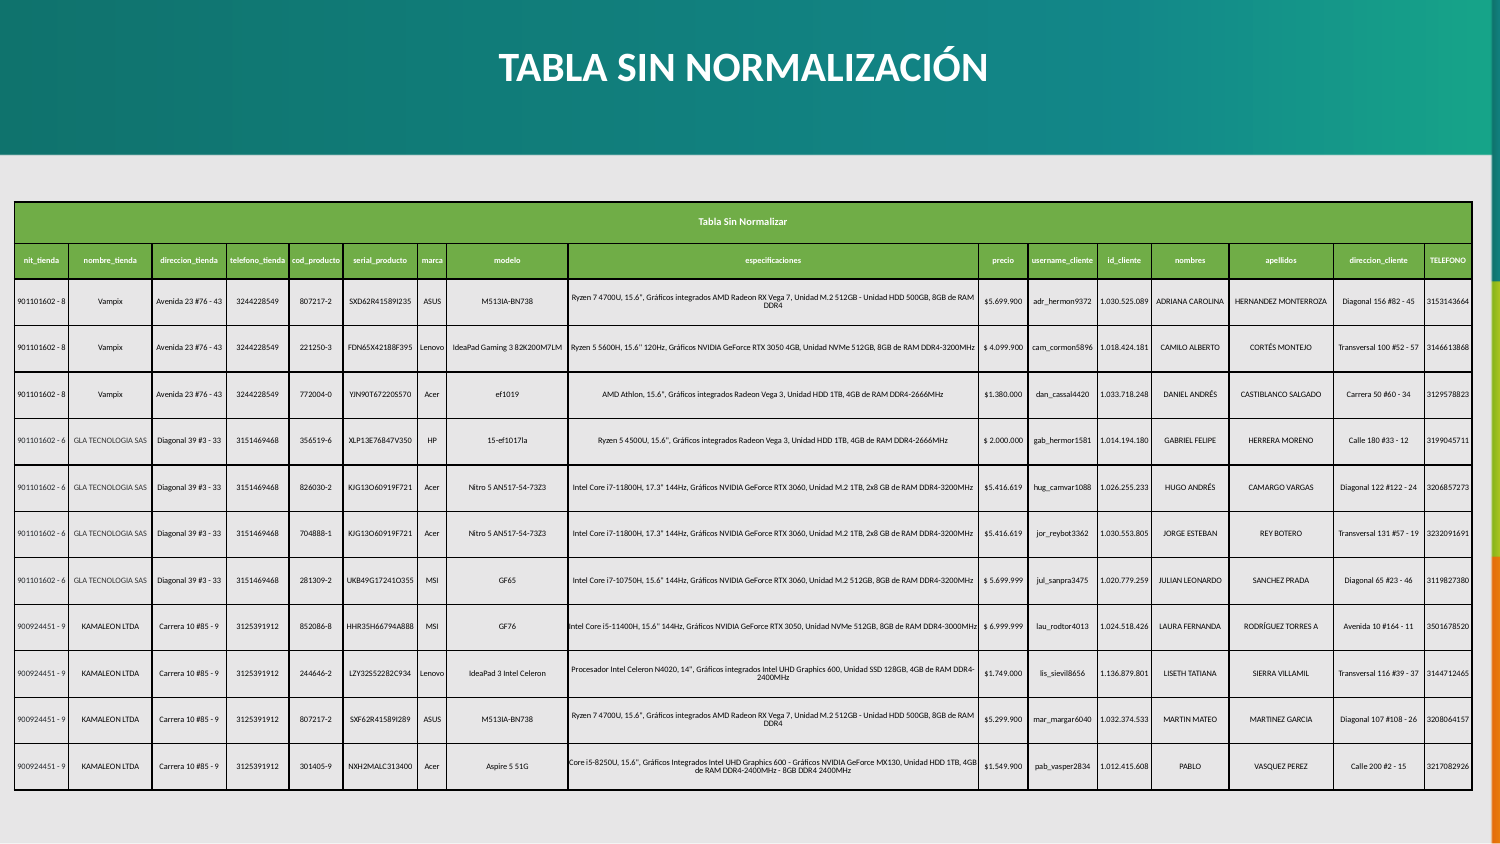

TABLA SIN NORMALIZACIÓN
| Tabla Sin Normalizar |  |  |  |  |  |  |  |  |  |  |  |  |  |  |  |
| --- | --- | --- | --- | --- | --- | --- | --- | --- | --- | --- | --- | --- | --- | --- | --- |
| nit\_tienda | nombre\_tienda | direccion\_tienda | telefono\_tienda | cod\_producto | serial\_producto | marca | modelo | especificaciones | precio | username\_cliente | id\_cliente | nombres | apellidos | direccion\_cliente | TELEFONO |
| 901101602 - 8 | Vampix | Avenida 23 #76 - 43 | 3244228549 | 807217-2 | SXD62R41589I235 | ASUS | M513IA-BN738 | Ryzen 7 4700U, 15.6", Gráficos integrados AMD Radeon RX Vega 7, Unidad M.2 512GB - Unidad HDD 500GB, 8GB de RAM DDR4 | $5.699.900 | adr\_hermon9372 | 1.030.525.089 | ADRIANA CAROLINA | HERNANDEZ MONTERROZA | Diagonal 156 #82 - 45 | 3153143664 |
| 901101602 - 8 | Vampix | Avenida 23 #76 - 43 | 3244228549 | 221250-3 | FDN65X42188F395 | Lenovo | IdeaPad Gaming 3 82K200M7LM | Ryzen 5 5600H, 15.6" 120Hz, Gráficos NVIDIA GeForce RTX 3050 4GB, Unidad NVMe 512GB, 8GB de RAM DDR4-3200MHz | $ 4.099.900 | cam\_cormon5896 | 1.018.424.181 | CAMILO ALBERTO | CORTÉS MONTEJO | Transversal 100 #52 - 57 | 3146613868 |
| 901101602 - 8 | Vampix | Avenida 23 #76 - 43 | 3244228549 | 772004-0 | YJN90T67220S570 | Acer | ef1019 | AMD Athlon, 15.6", Gráficos integrados Radeon Vega 3, Unidad HDD 1TB, 4GB de RAM DDR4-2666MHz | $1.380.000 | dan\_cassal4420 | 1.033.718.248 | DANIEL ANDRÉS | CASTIBLANCO SALGADO | Carrera 50 #60 - 34 | 3129578823 |
| 901101602 - 6 | GLA TECNOLOGIA SAS | Diagonal 39 #3 - 33 | 3151469468 | 356519-6 | XLP13E76847V350 | HP | 15-ef1017la | Ryzen 5 4500U, 15.6", Gráficos integrados Radeon Vega 3, Unidad HDD 1TB, 4GB de RAM DDR4-2666MHz | $ 2.000.000 | gab\_hermor1581 | 1.014.194.180 | GABRIEL FELIPE | HERRERA MORENO | Calle 180 #33 - 12 | 3199045711 |
| 901101602 - 6 | GLA TECNOLOGIA SAS | Diagonal 39 #3 - 33 | 3151469468 | 826030-2 | KJG13O60919F721 | Acer | Nitro 5 AN517-54-73Z3 | Intel Core i7-11800H, 17.3" 144Hz, Gráficos NVIDIA GeForce RTX 3060, Unidad M.2 1TB, 2x8 GB de RAM DDR4-3200MHz | $5.416.619 | hug\_camvar1088 | 1.026.255.233 | HUGO ANDRÉS | CAMARGO VARGAS | Diagonal 122 #122 - 24 | 3206857273 |
| 901101602 - 6 | GLA TECNOLOGIA SAS | Diagonal 39 #3 - 33 | 3151469468 | 704888-1 | KJG13O60919F721 | Acer | Nitro 5 AN517-54-73Z3 | Intel Core i7-11800H, 17.3" 144Hz, Gráficos NVIDIA GeForce RTX 3060, Unidad M.2 1TB, 2x8 GB de RAM DDR4-3200MHz | $5.416.619 | jor\_reybot3362 | 1.030.553.805 | JORGE ESTEBAN | REY BOTERO | Transversal 131 #57 - 19 | 3232091691 |
| 901101602 - 6 | GLA TECNOLOGIA SAS | Diagonal 39 #3 - 33 | 3151469468 | 281309-2 | UKB49G17241O355 | MSI | GF65 | Intel Core i7-10750H, 15.6" 144Hz, Gráficos NVIDIA GeForce RTX 3060, Unidad M.2 512GB, 8GB de RAM DDR4-3200MHz | $ 5.699.999 | jul\_sanpra3475 | 1.020.779.259 | JULIAN LEONARDO | SANCHEZ PRADA | Diagonal 65 #23 - 46 | 3119827380 |
| 900924451 - 9 | KAMALEON LTDA | Carrera 10 #85 - 9 | 3125391912 | 852086-8 | HHR35H66794A888 | MSI | GF76 | Intel Core i5-11400H, 15.6" 144Hz, Gráficos NVIDIA GeForce RTX 3050, Unidad NVMe 512GB, 8GB de RAM DDR4-3000MHz | $ 6.999.999 | lau\_rodtor4013 | 1.024.518.426 | LAURA FERNANDA | RODRÍGUEZ TORRES A | Avenida 10 #164 - 11 | 3501678520 |
| 900924451 - 9 | KAMALEON LTDA | Carrera 10 #85 - 9 | 3125391912 | 244646-2 | LZY32S52282C934 | Lenovo | IdeaPad 3 Intel Celeron | Procesador Intel Celeron N4020, 14", Gráficos integrados Intel UHD Graphics 600, Unidad SSD 128GB, 4GB de RAM DDR4-2400MHz | $1.749.000 | lis\_sievil8656 | 1.136.879.801 | LISETH TATIANA | SIERRA VILLAMIL | Transversal 116 #39 - 37 | 3144712465 |
| 900924451 - 9 | KAMALEON LTDA | Carrera 10 #85 - 9 | 3125391912 | 807217-2 | SXF62R41589I289 | ASUS | M513IA-BN738 | Ryzen 7 4700U, 15.6", Gráficos integrados AMD Radeon RX Vega 7, Unidad M.2 512GB - Unidad HDD 500GB, 8GB de RAM DDR4 | $5.299.900 | mar\_margar6040 | 1.032.374.533 | MARTIN MATEO | MARTINEZ GARCIA | Diagonal 107 #108 - 26 | 3208064157 |
| 900924451 - 9 | KAMALEON LTDA | Carrera 10 #85 - 9 | 3125391912 | 301405-9 | NXH2MALC313400 | Acer | Aspire 5 51G | Core i5-8250U, 15.6", Gráficos Integrados Intel UHD Graphics 600 - Gráficos NVIDIA GeForce MX130, Unidad HDD 1TB, 4GB de RAM DDR4-2400MHz - 8GB DDR4 2400MHz | $1.549.900 | pab\_vasper2834 | 1.012.415.608 | PABLO | VASQUEZ PEREZ | Calle 200 #2 - 15 | 3217082926 |